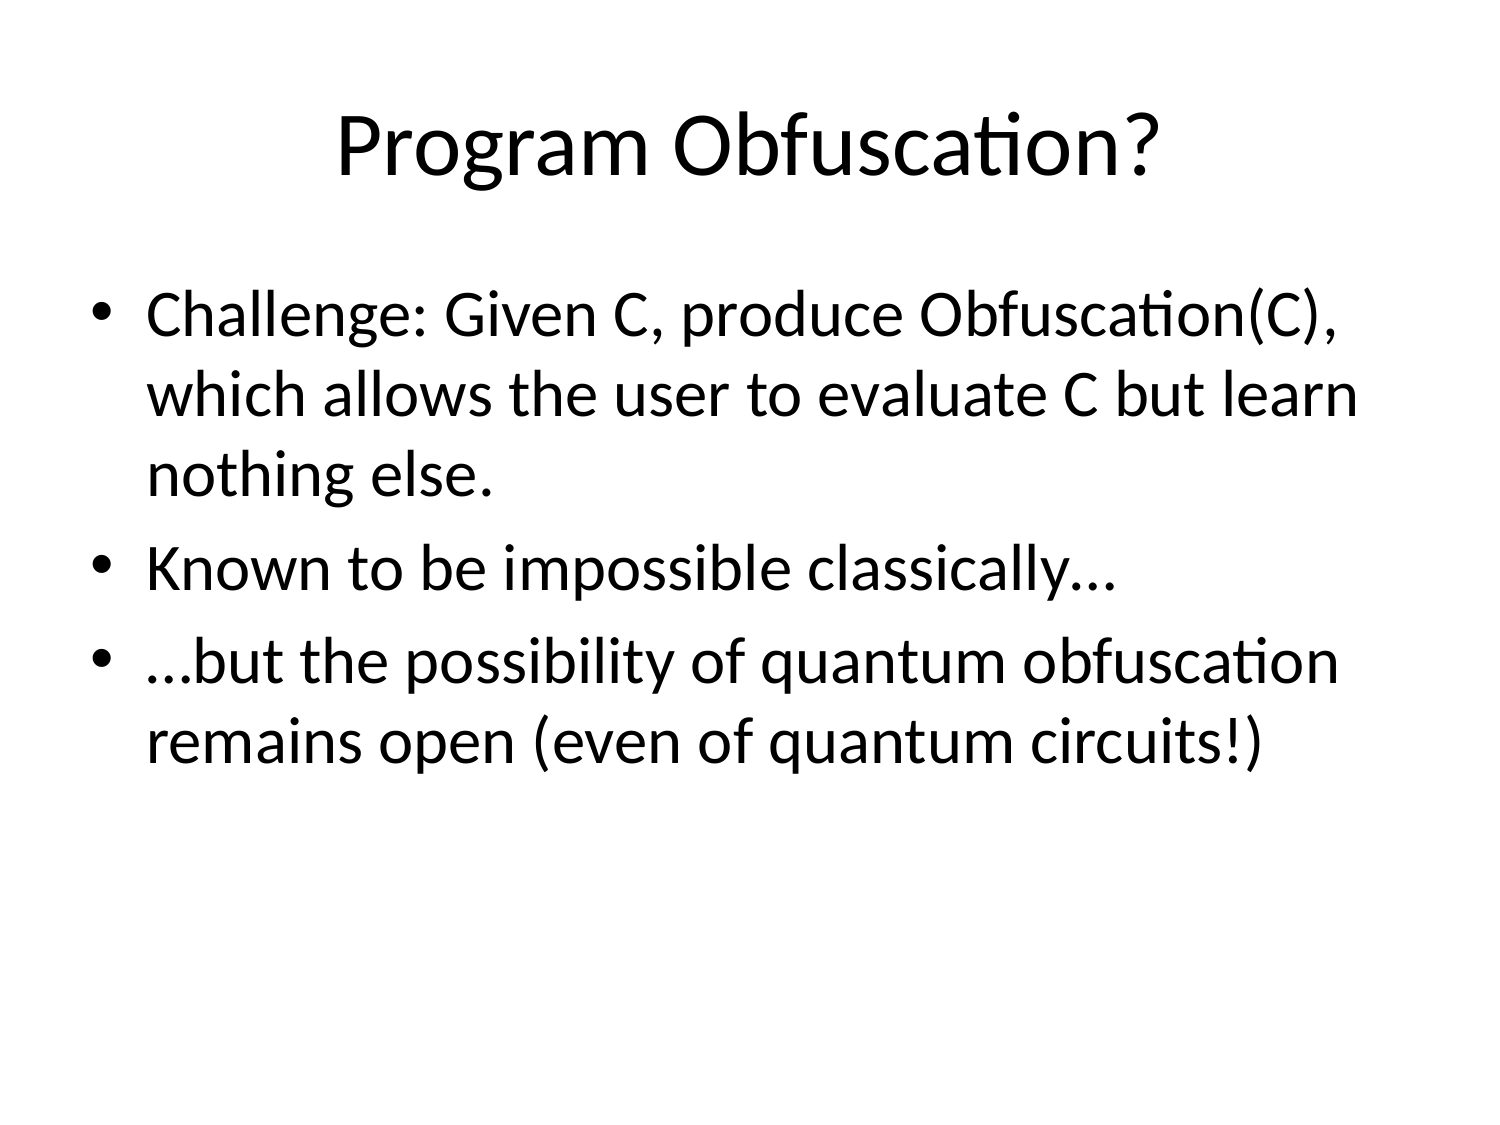

# Program Obfuscation?
Challenge: Given C, produce Obfuscation(C), which allows the user to evaluate C but learn nothing else.
Known to be impossible classically…
…but the possibility of quantum obfuscation remains open (even of quantum circuits!)